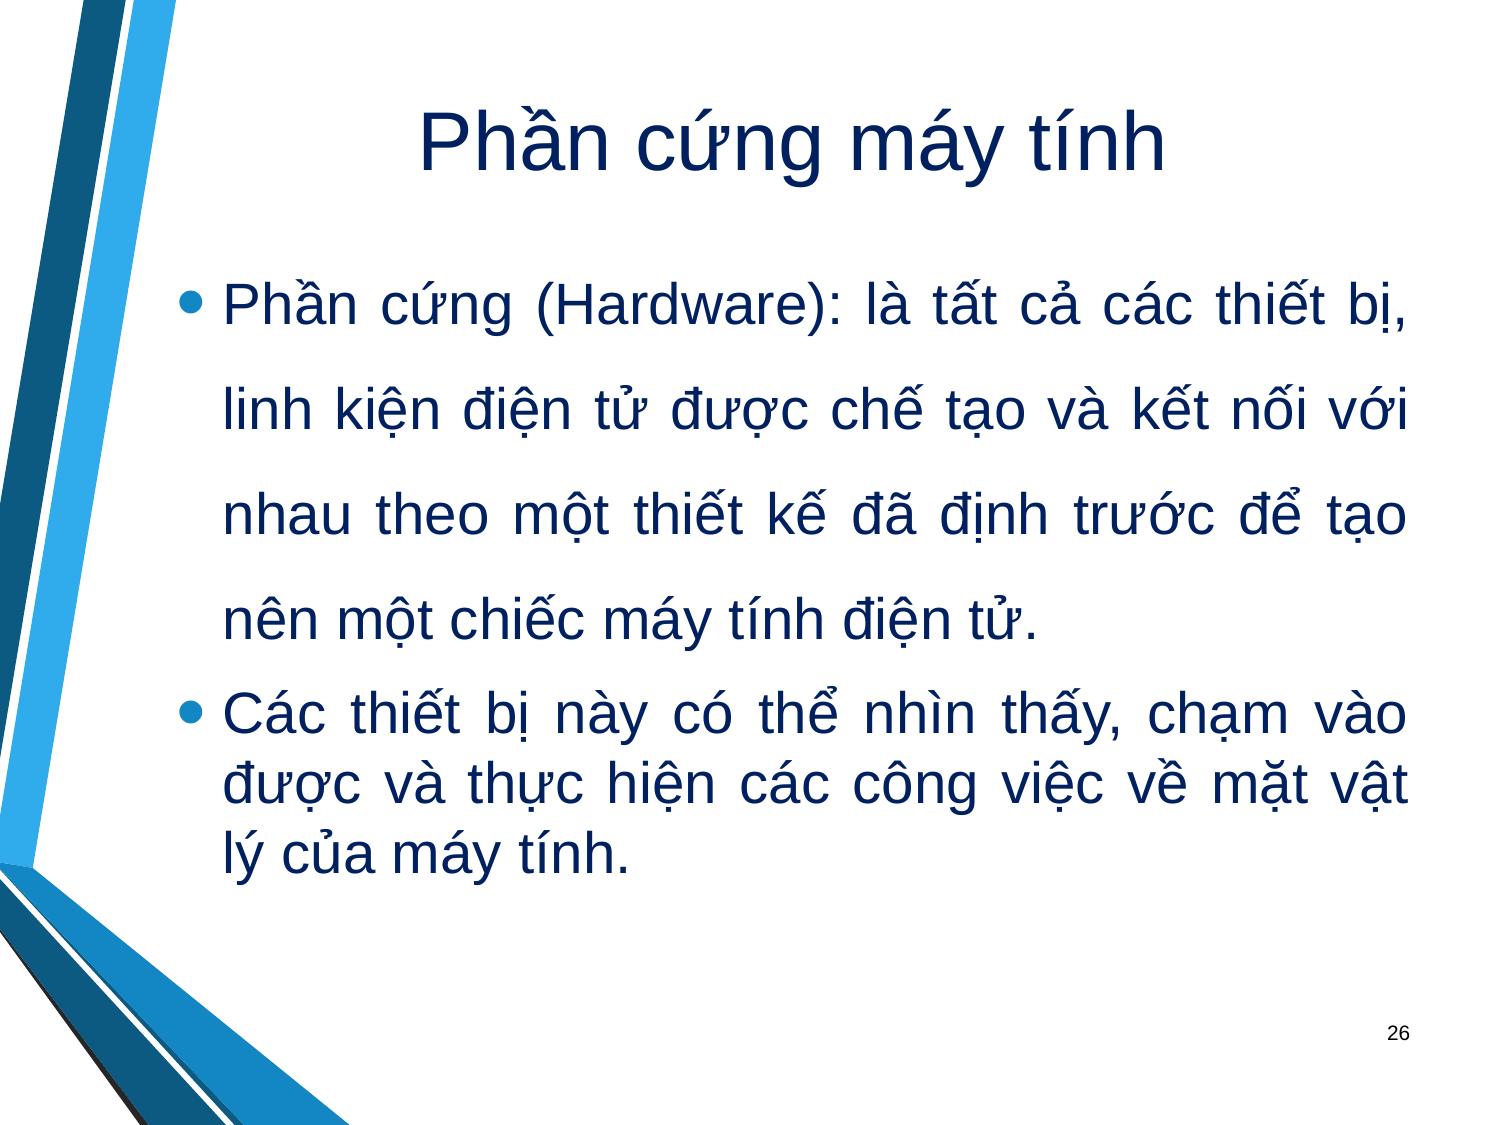

# Phần cứng máy tính
Phần cứng (Hardware): là tất cả các thiết bị, linh kiện điện tử được chế tạo và kết nối với nhau theo một thiết kế đã định trước để tạo nên một chiếc máy tính điện tử.
Các thiết bị này có thể nhìn thấy, chạm vào được và thực hiện các công việc về mặt vật lý của máy tính.

26